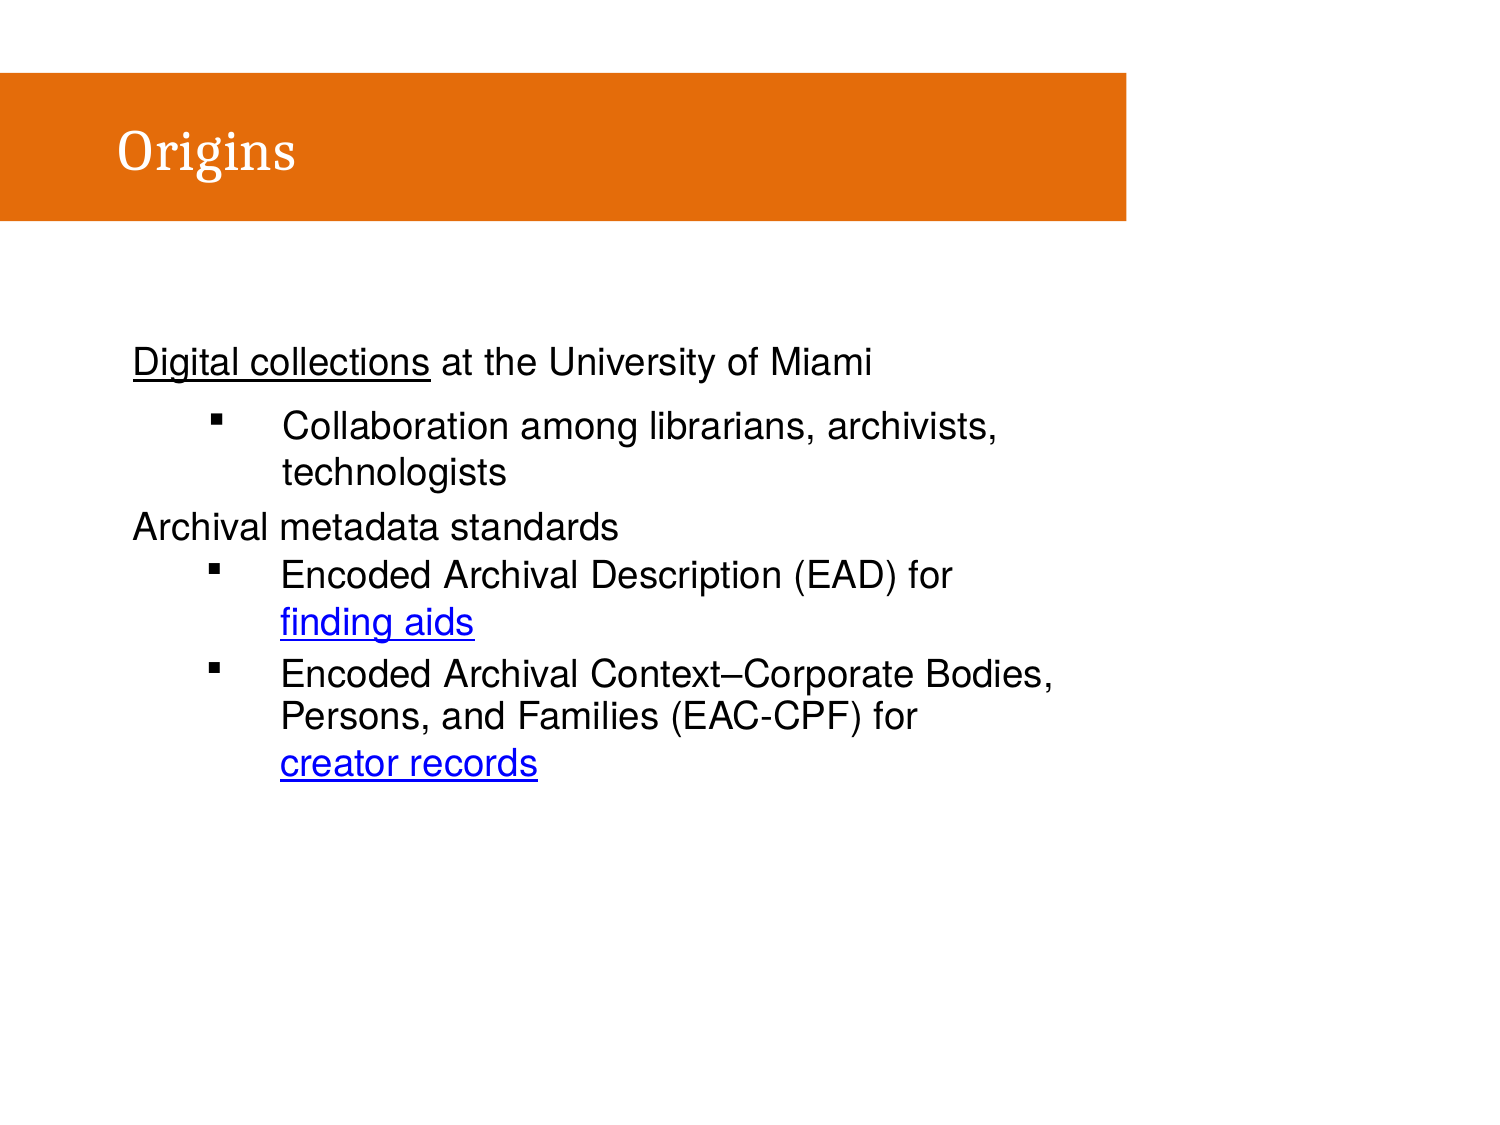

Origins
Digital collections at the University of Miami
Collaboration among librarians, archivists, technologists
Archival metadata standards
Encoded Archival Description (EAD) for finding aids
Encoded Archival Context–Corporate Bodies, Persons, and Families (EAC-CPF) for creator records